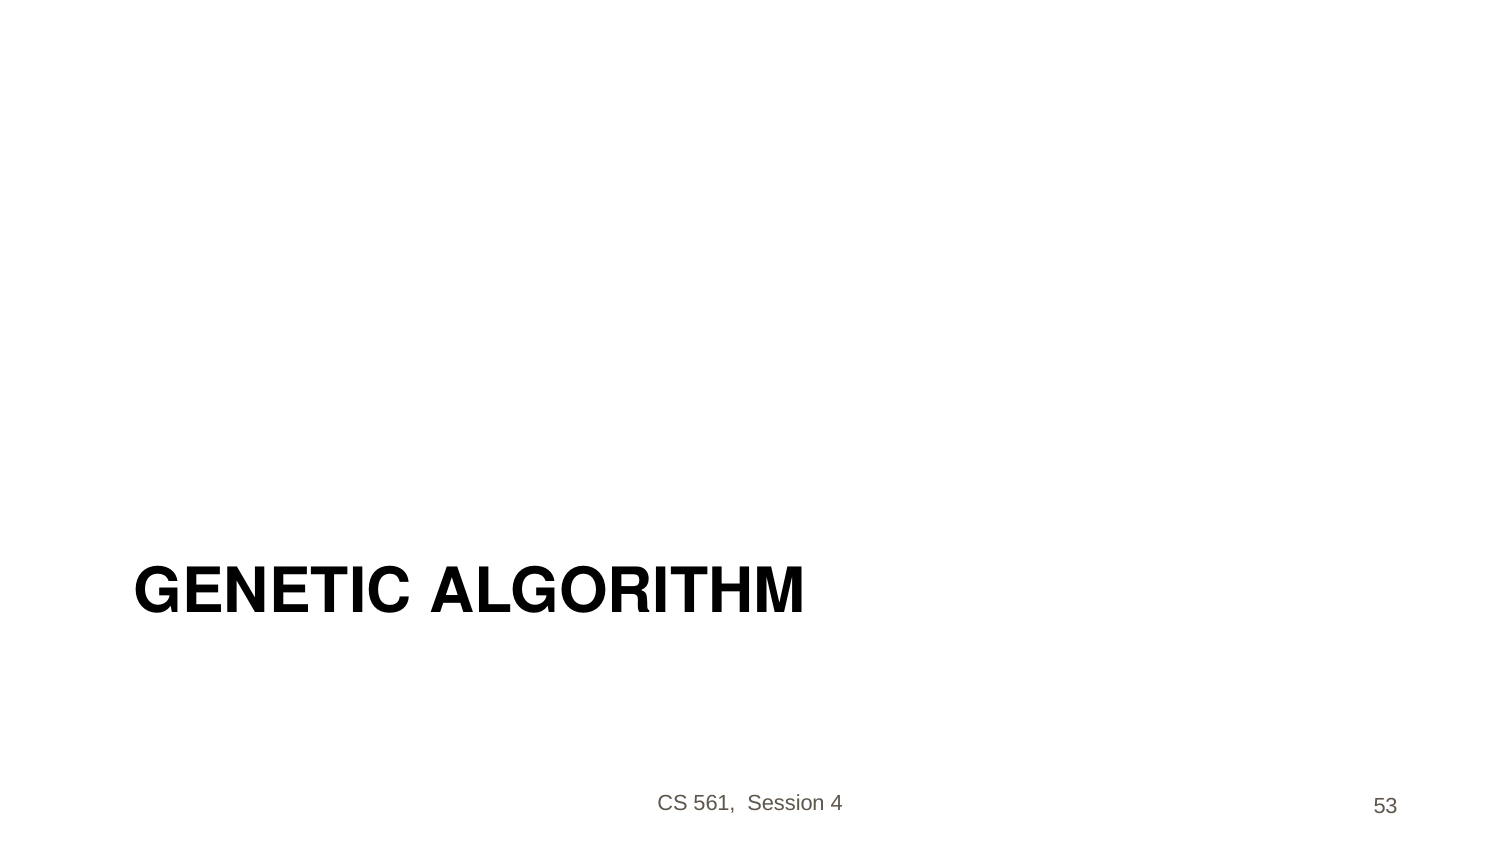

# Genetic algorithm
CS 561,  Session 4
53